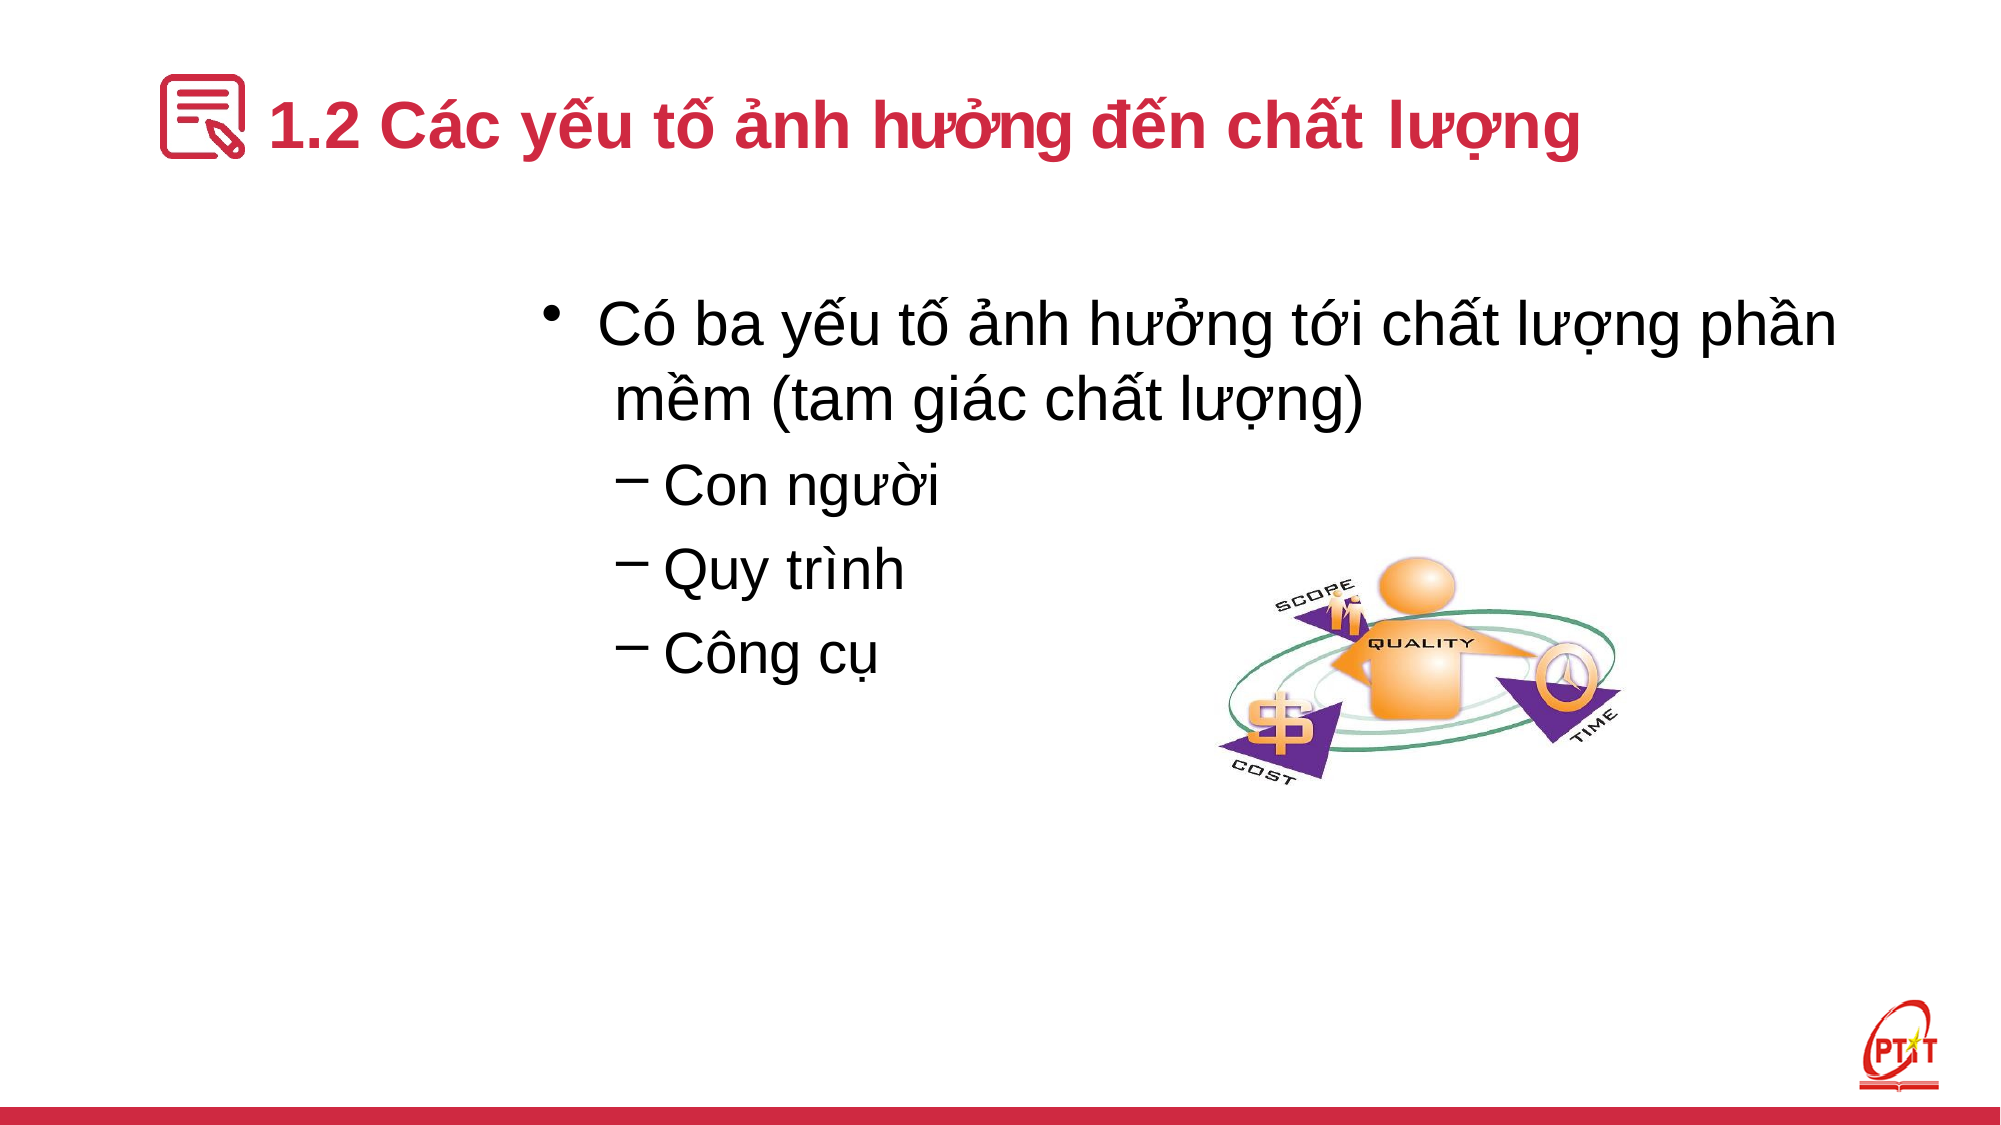

# 1.2 Các yếu tố ảnh hưởng đến chất lượng
Có ba yếu tố ảnh hưởng tới chất lượng phần  mềm (tam giác chất lượng)
Con người
Quy trình
Công cụ